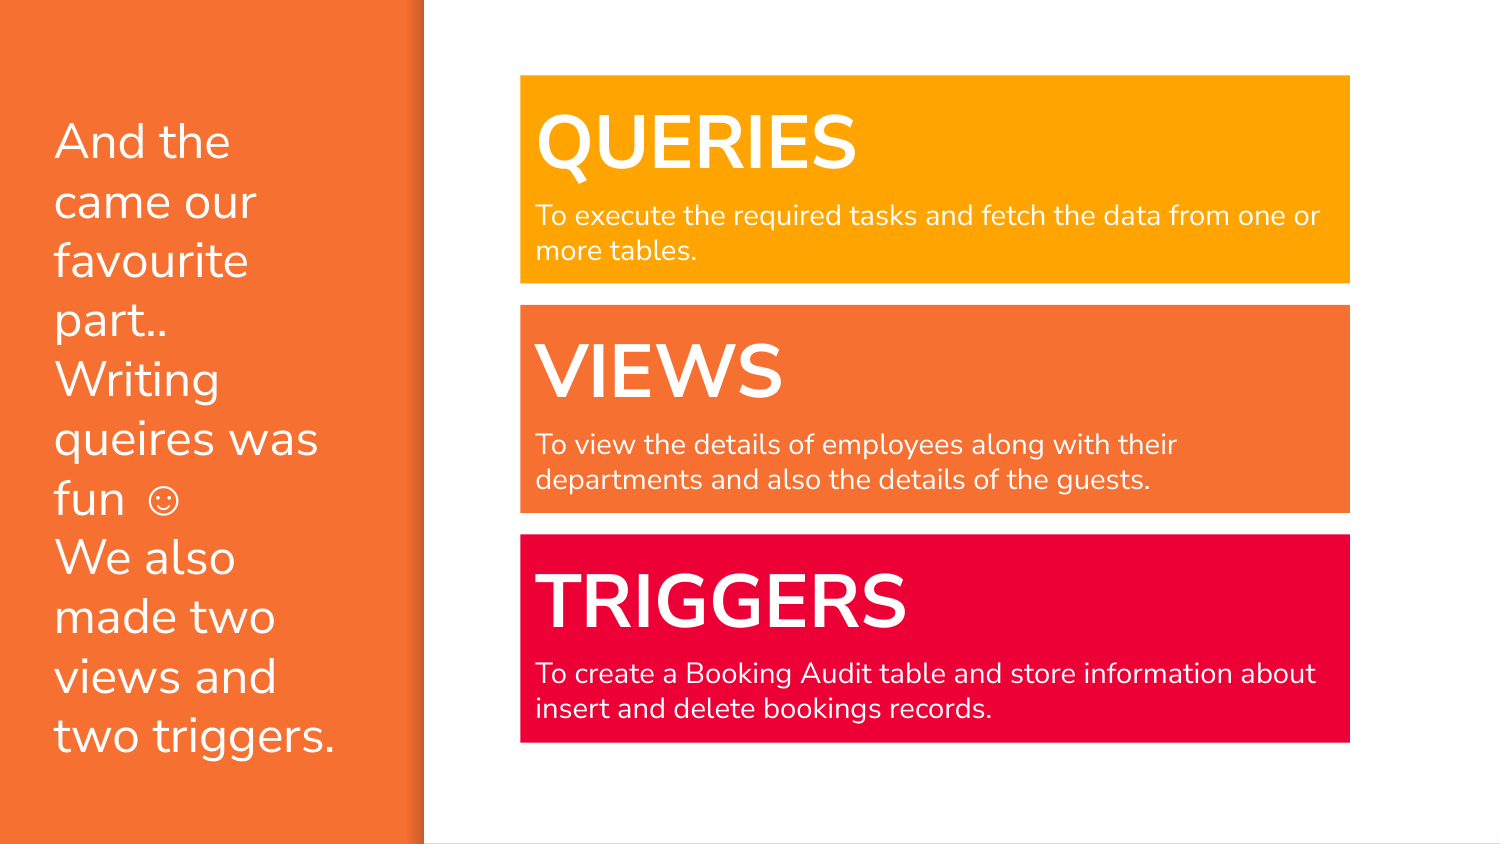

QUERIES
To execute the required tasks and fetch the data from one or more tables.
# And the came our favourite part.. Writing queires was fun ☺ We also made two views and two triggers.

VIEWS
To view the details of employees along with their departments and also the details of the guests.

TRIGGERS
To create a Booking Audit table and store information about insert and delete bookings records.
19